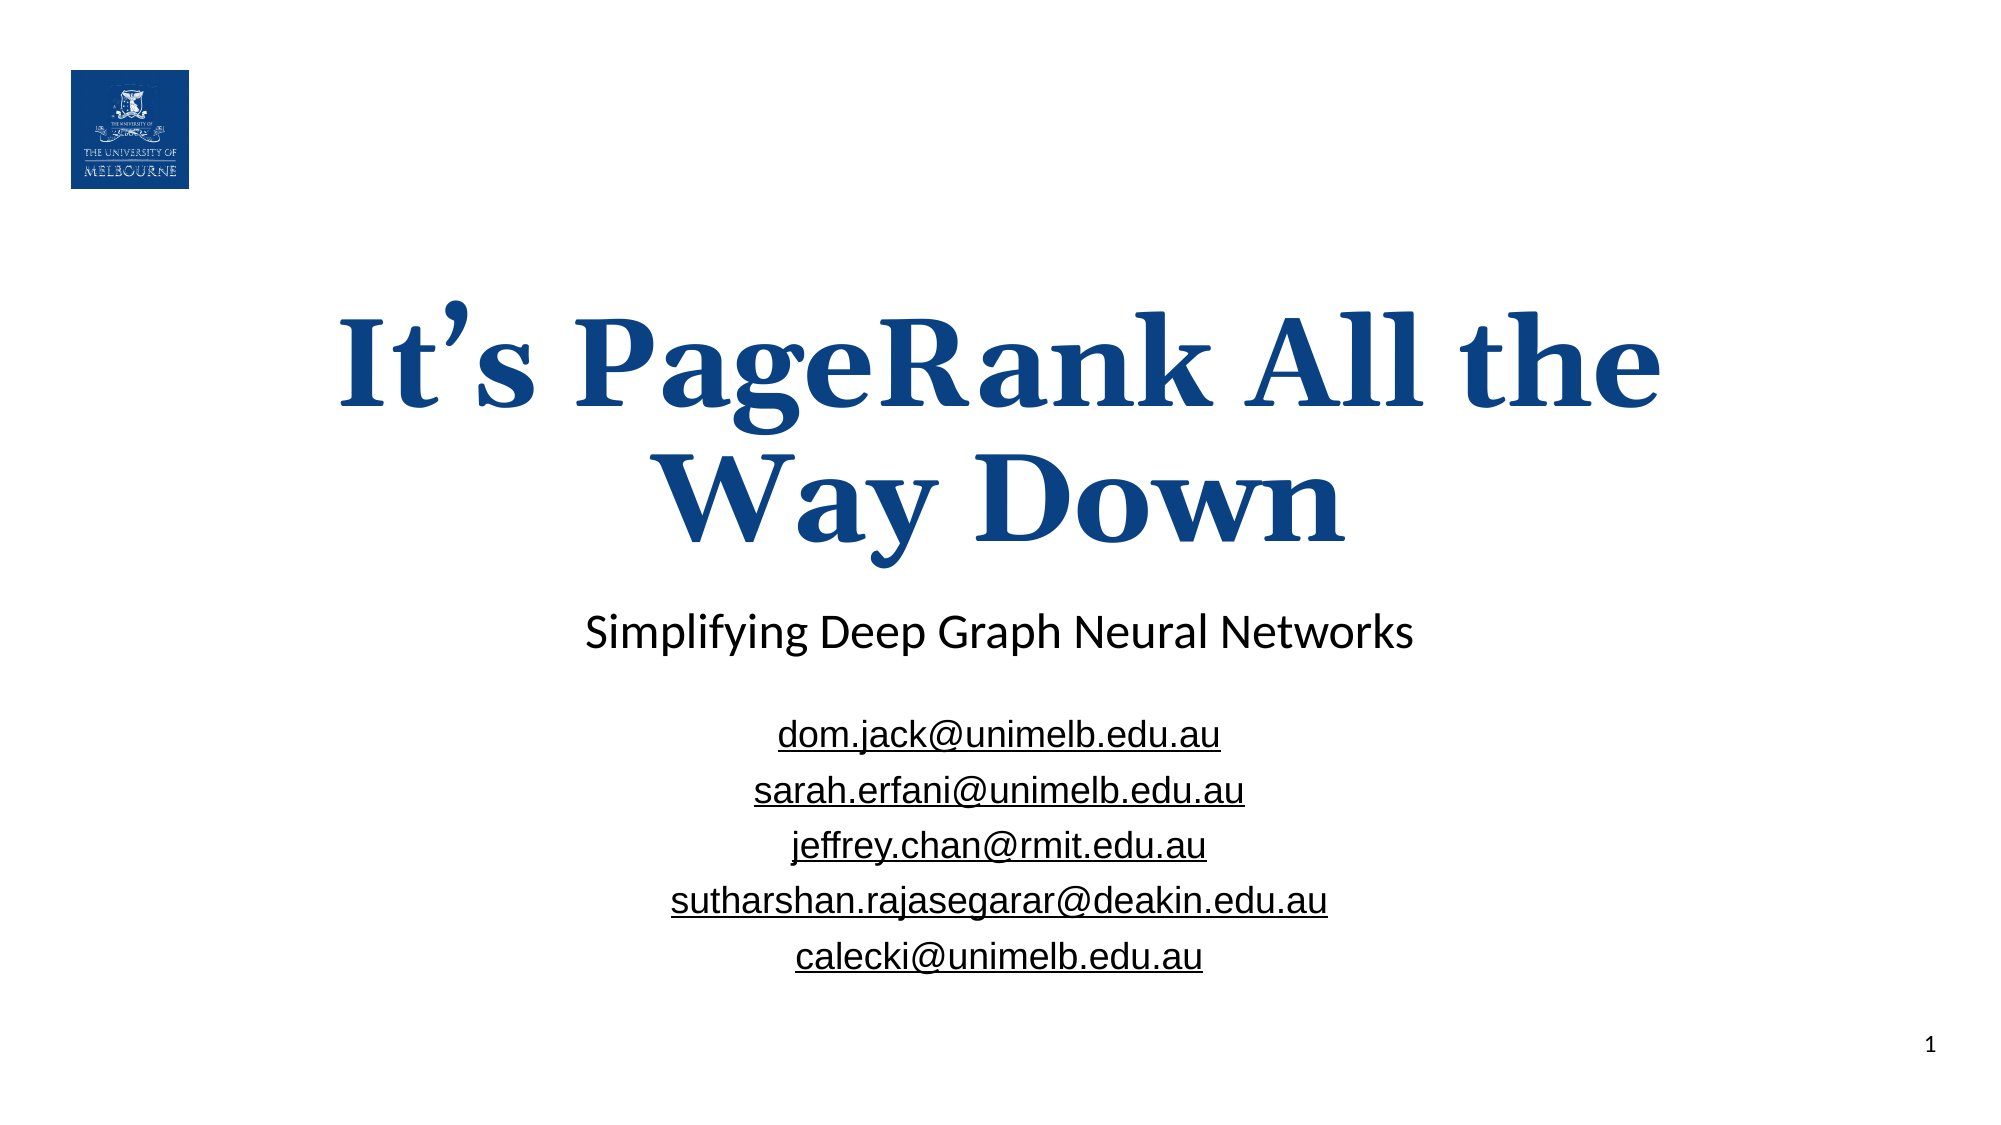

# It’s PageRank All the Way Down
Simplifying Deep Graph Neural Networks
dom.jack@unimelb.edu.au
sarah.erfani@unimelb.edu.au
jeffrey.chan@rmit.edu.au
sutharshan.rajasegarar@deakin.edu.au
calecki@unimelb.edu.au

1